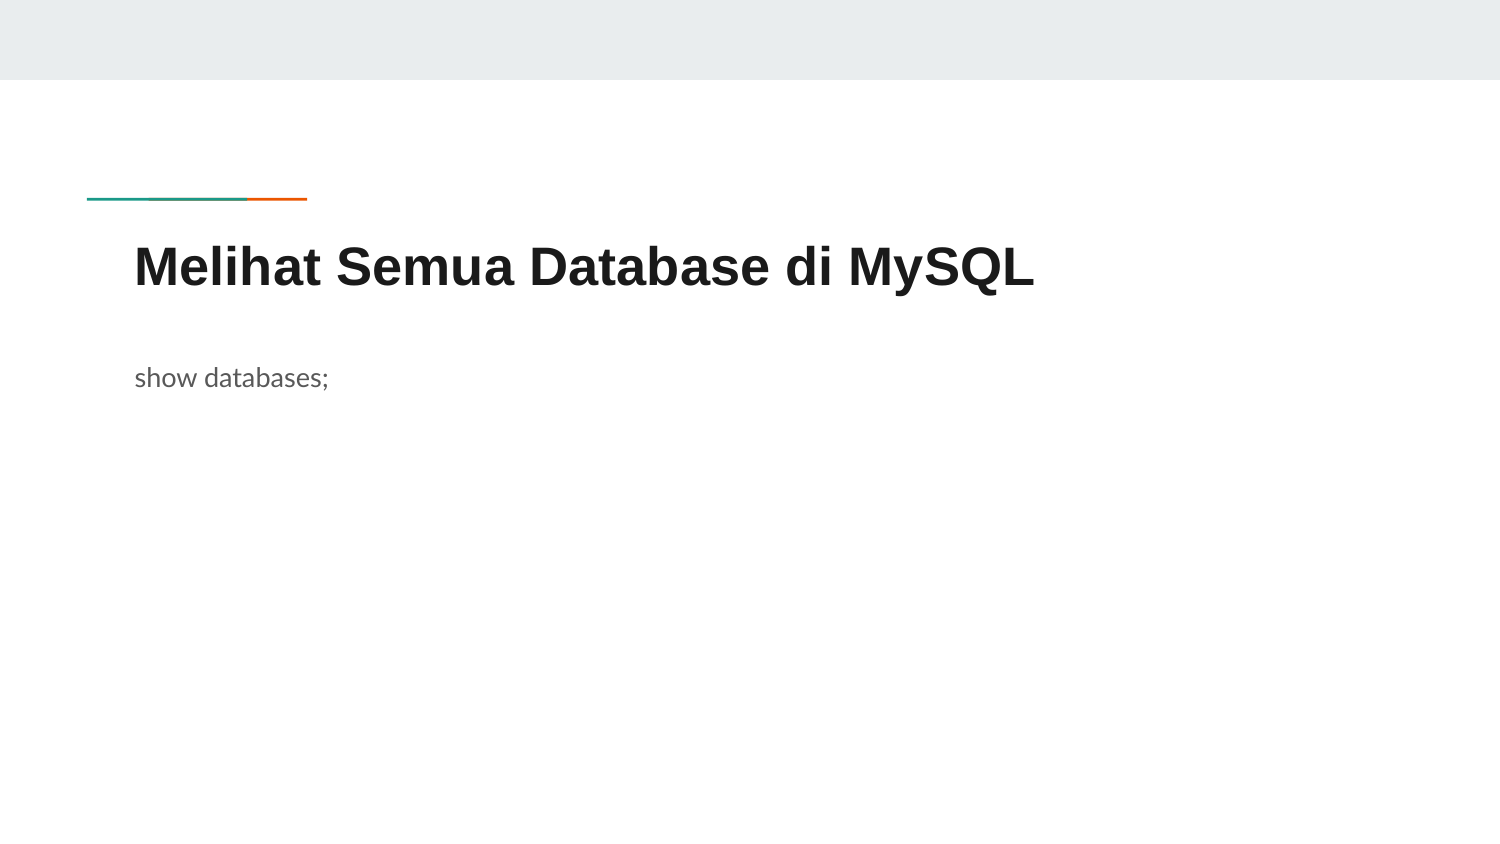

# Melihat Semua Database di MySQL
show databases;